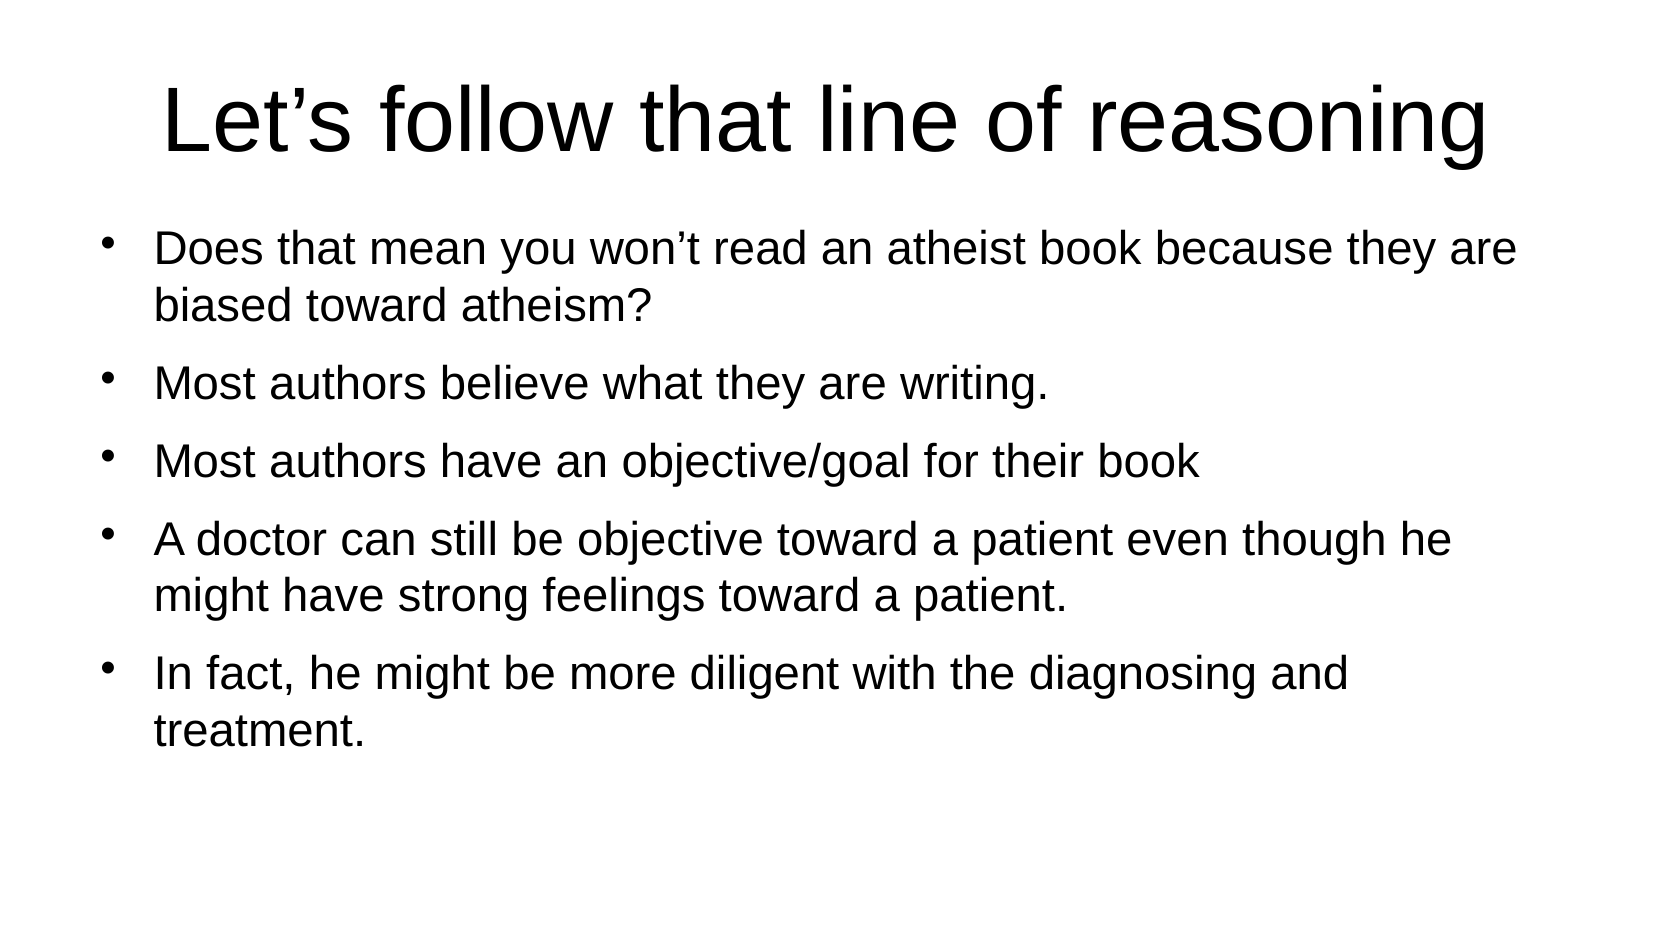

# Let’s follow that line of reasoning
Does that mean you won’t read an atheist book because they are biased toward atheism?
Most authors believe what they are writing.
Most authors have an objective/goal for their book
A doctor can still be objective toward a patient even though he might have strong feelings toward a patient.
In fact, he might be more diligent with the diagnosing and treatment.